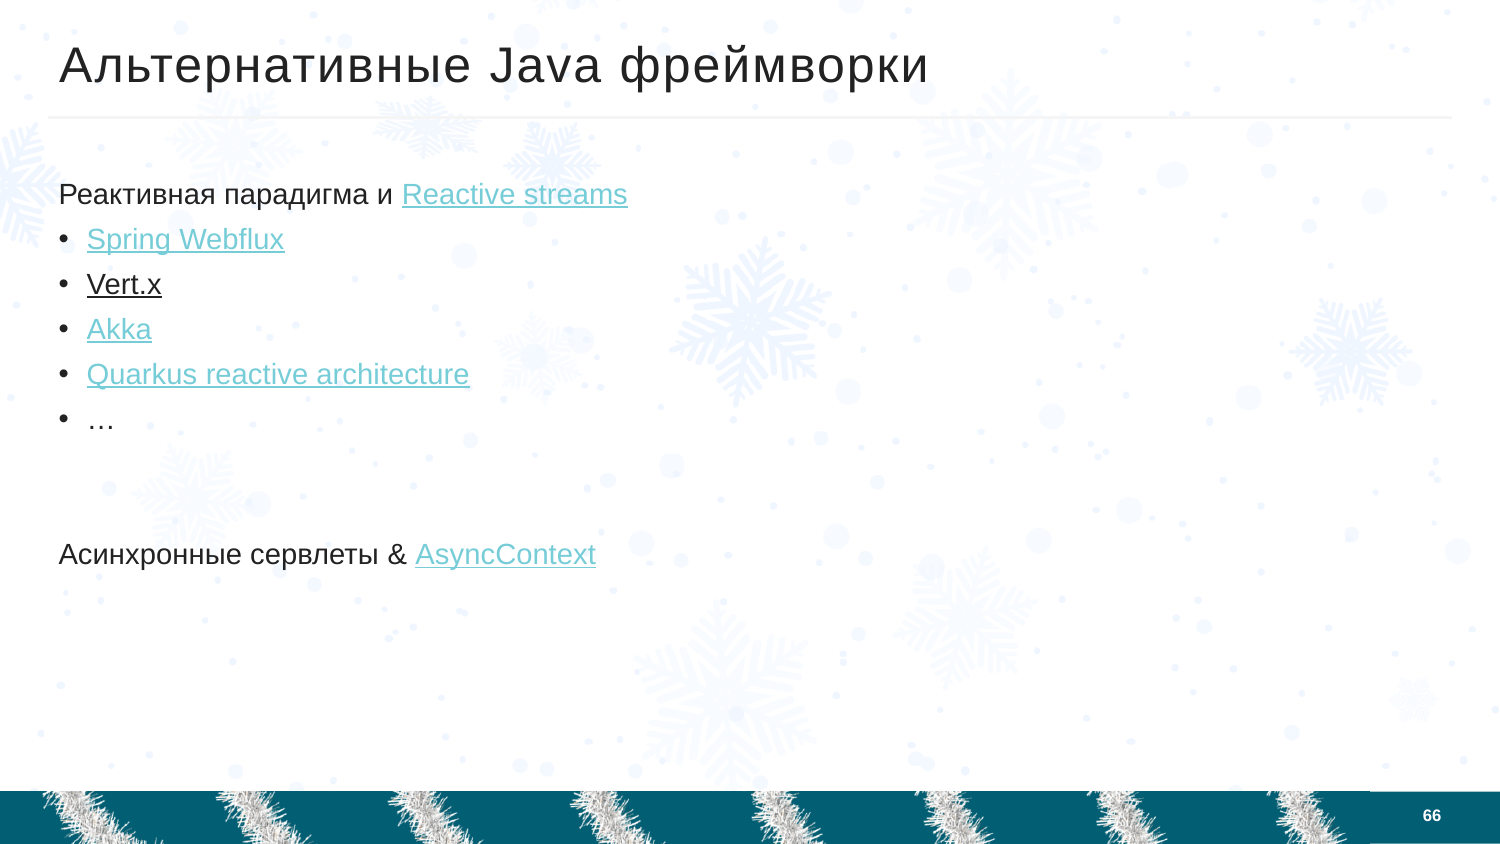

# Альтернативные Java фреймворки
Реактивная парадигма и Reactive streams
Spring Webflux
Vert.x
Akka
Quarkus reactive architecture
…

Асинхронные сервлеты & AsyncContext
66